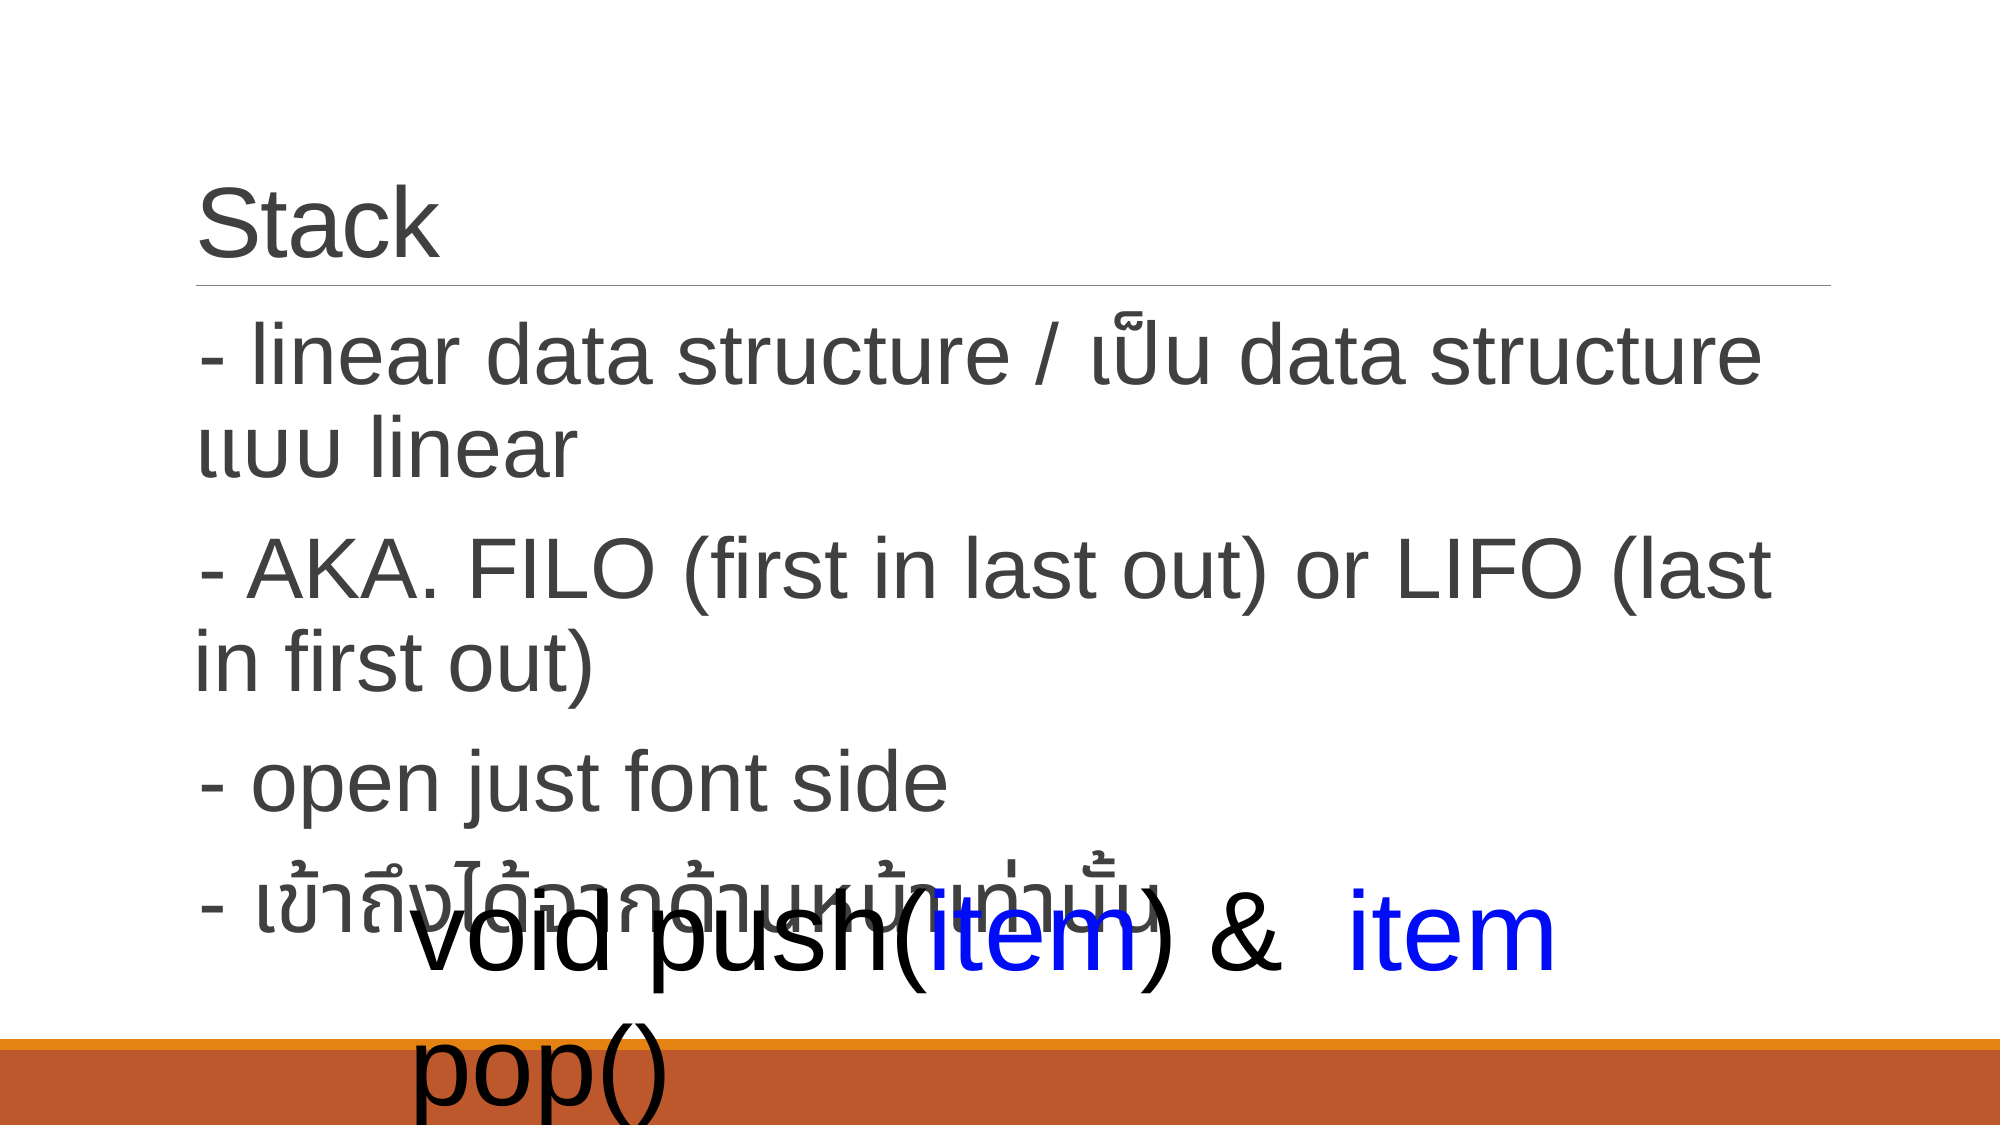

# Stack
- linear data structure / เป็น data structure แบบ linear
- AKA. FILO (first in last out) or LIFO (last in first out)
- open just font side
- เข้าถึงได้จากด้านหน้าเท่านั้น
void push(item) &  item pop()